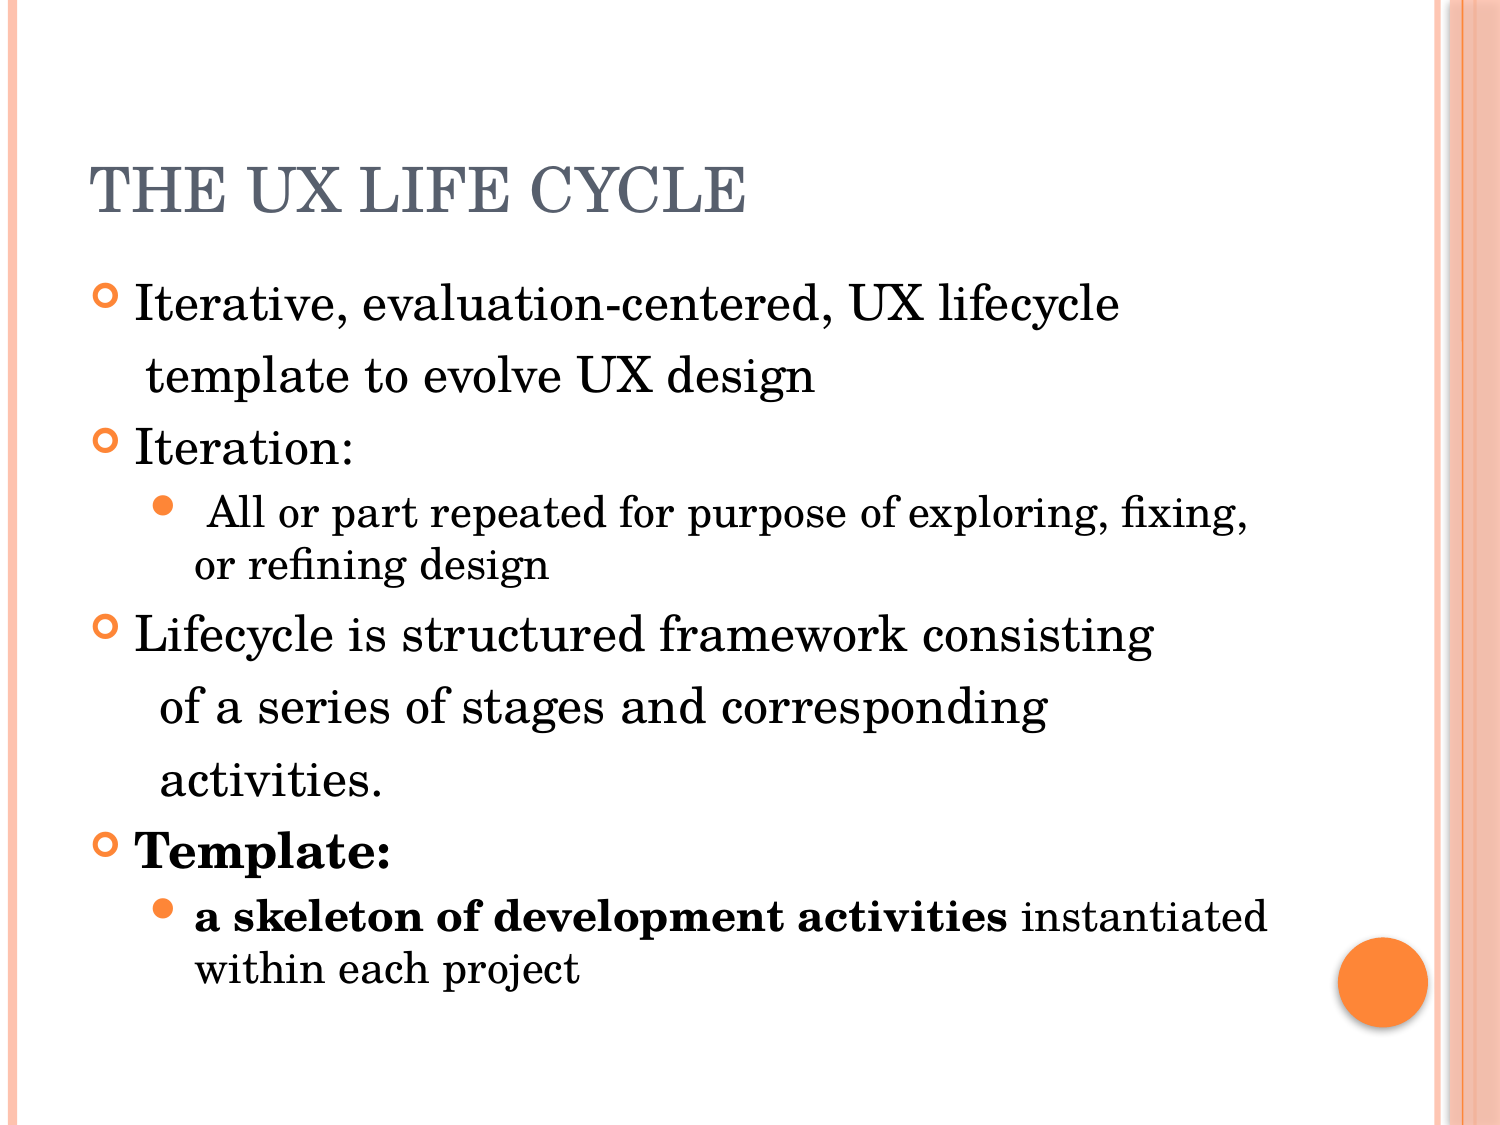

# The UX Life Cycle
Iterative, evaluation-centered, UX lifecycle
    template to evolve UX design
Iteration:
 All or part repeated for purpose of exploring, fixing, or refining design
Lifecycle is structured framework consisting
     of a series of stages and corresponding
     activities.
Template:
a skeleton of development activities instantiated within each project